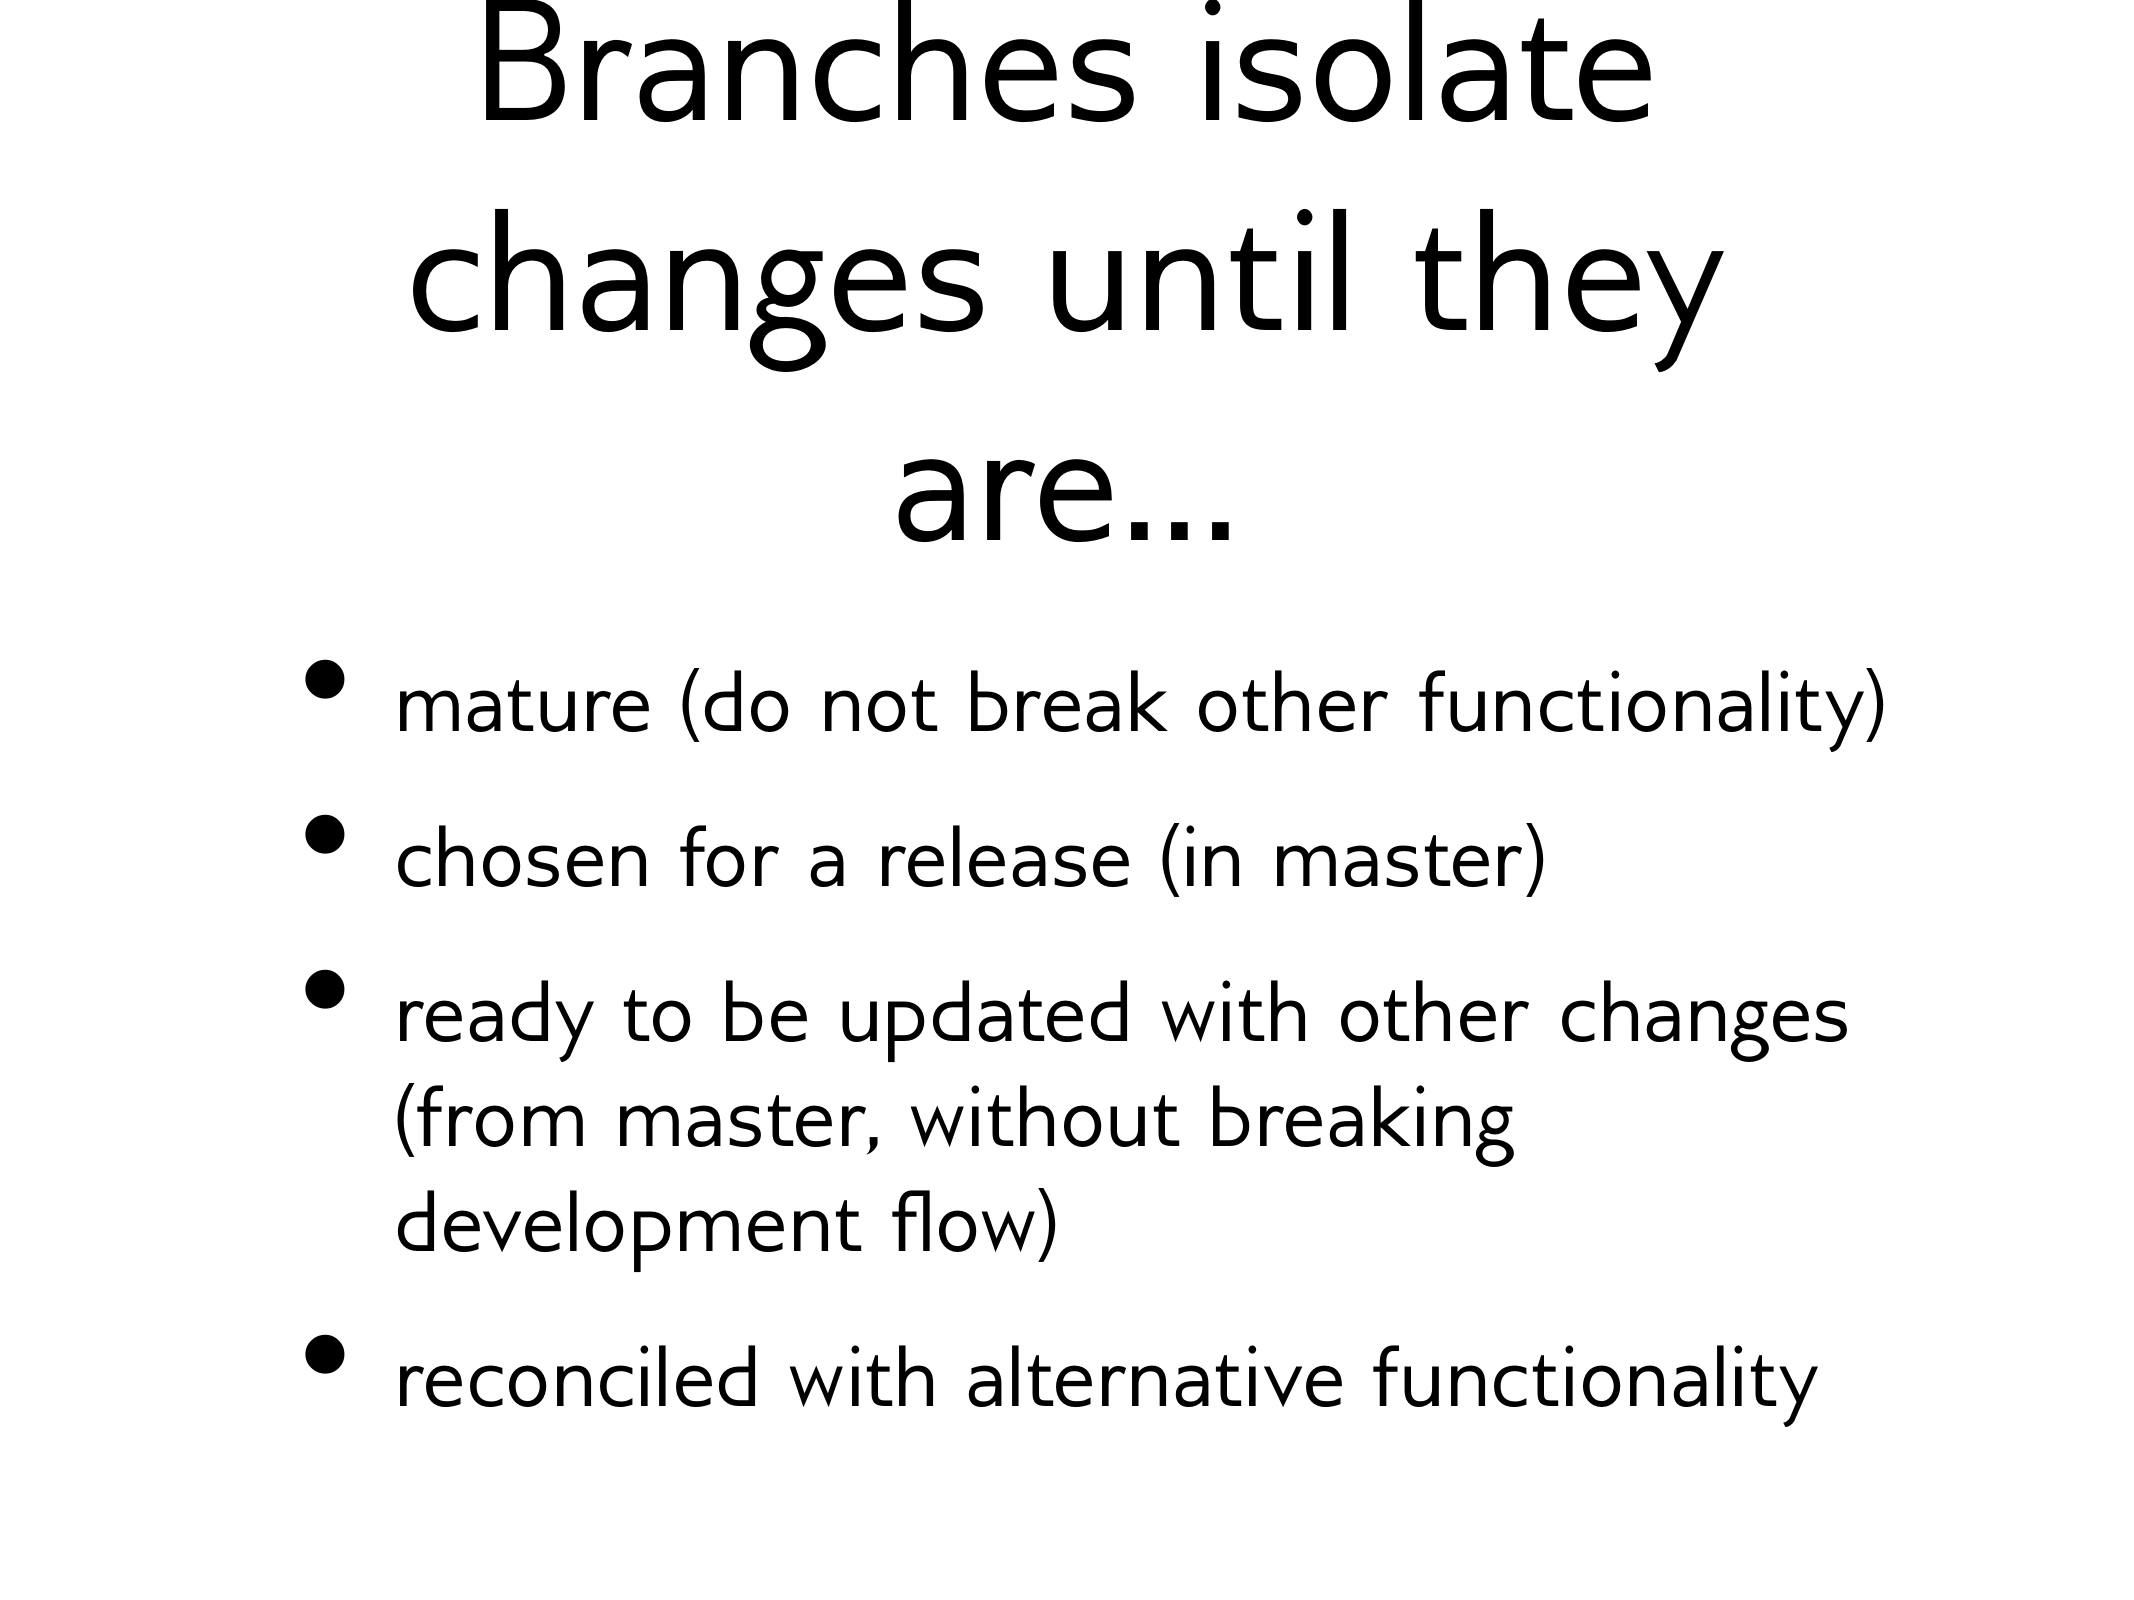

# Branches isolate changes until they are...
mature (do not break other functionality)
chosen for a release (in master)
ready to be updated with other changes (from master, without breaking development flow)
reconciled with alternative functionality